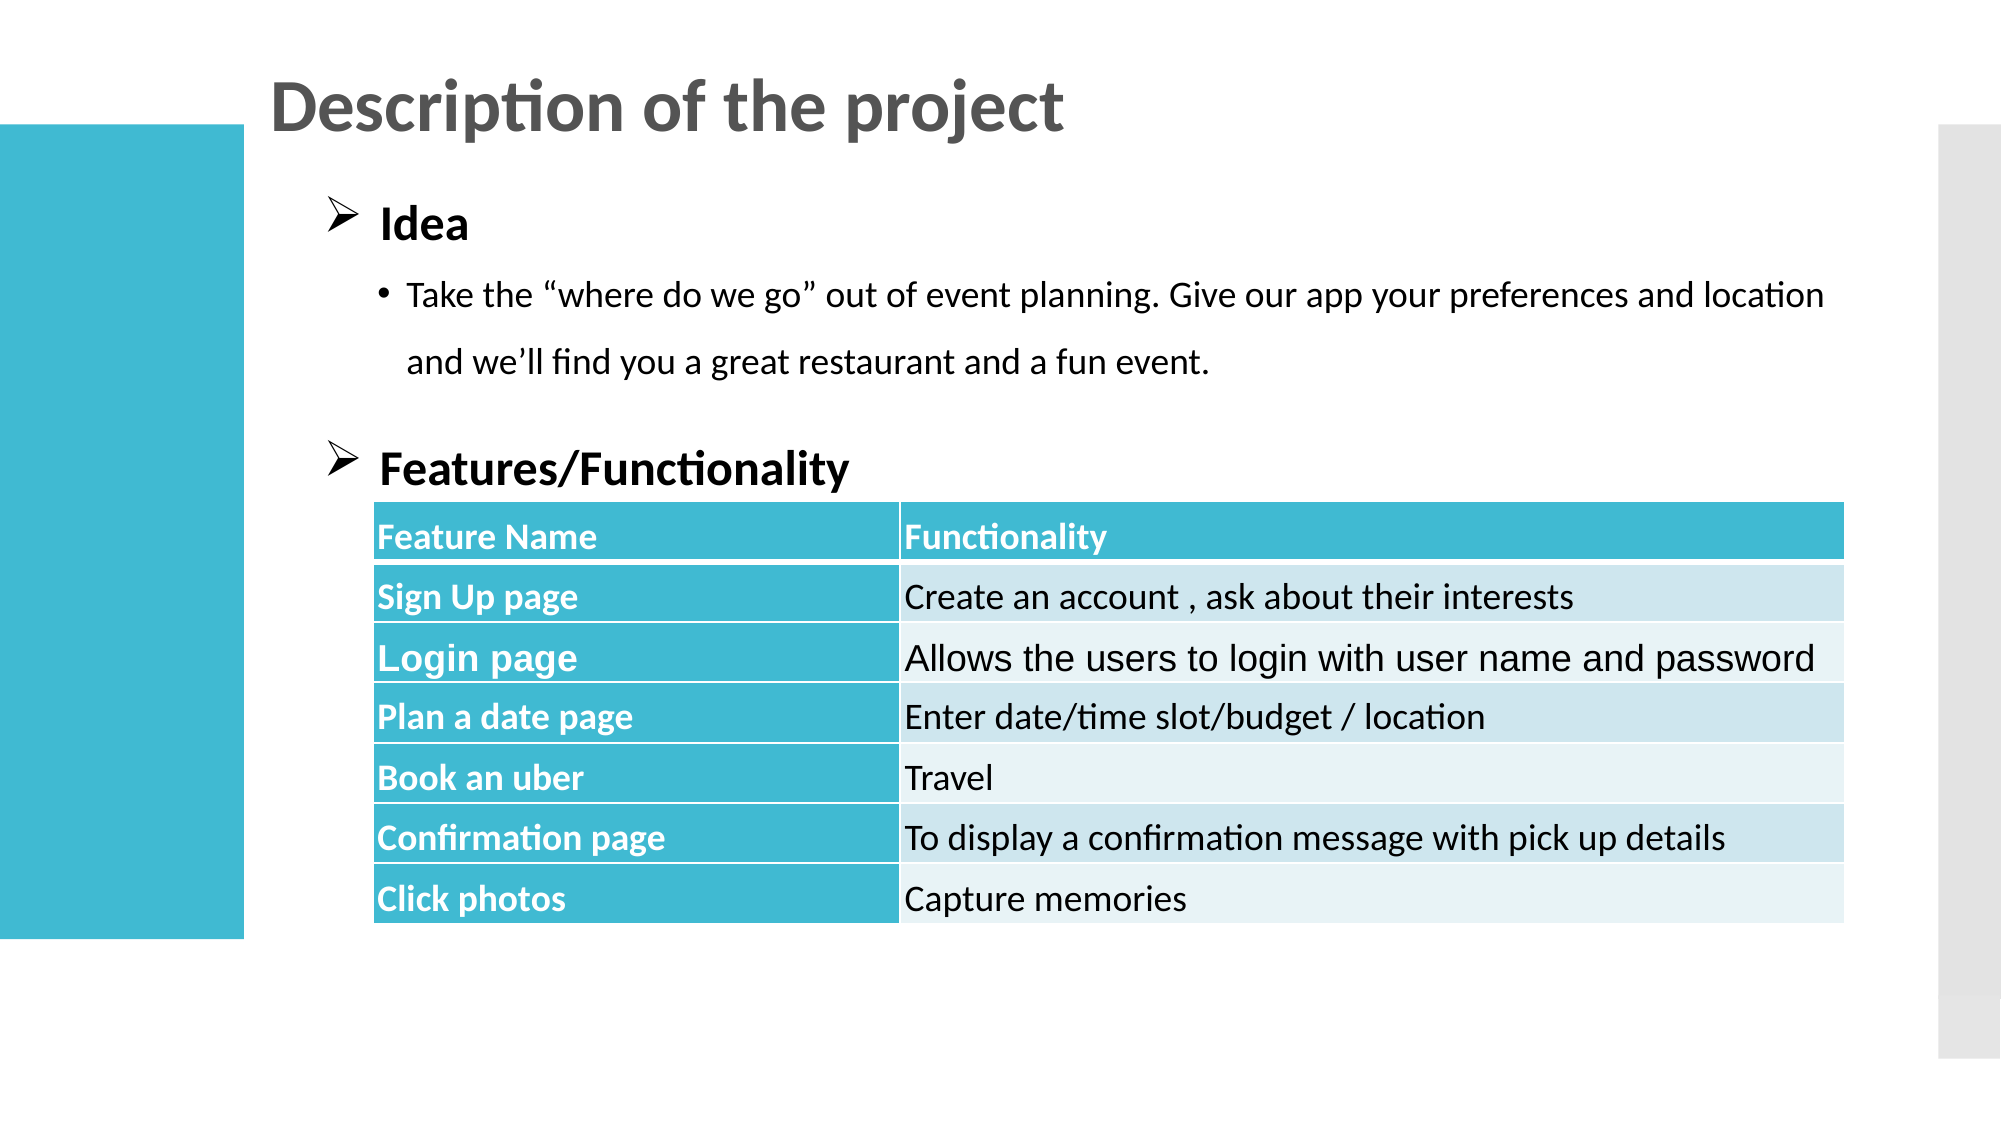

# Description of the project
Idea
Take the “where do we go” out of event planning. Give our app your preferences and location and we’ll find you a great restaurant and a fun event.
Features/Functionality
| Feature Name | Functionality |
| --- | --- |
| Sign Up page | Create an account , ask about their interests |
| Login page | Allows the users to login with user name and password |
| Plan a date page | Enter date/time slot/budget / location |
| Book an uber | Travel |
| Confirmation page | To display a confirmation message with pick up details |
| Click photos | Capture memories |